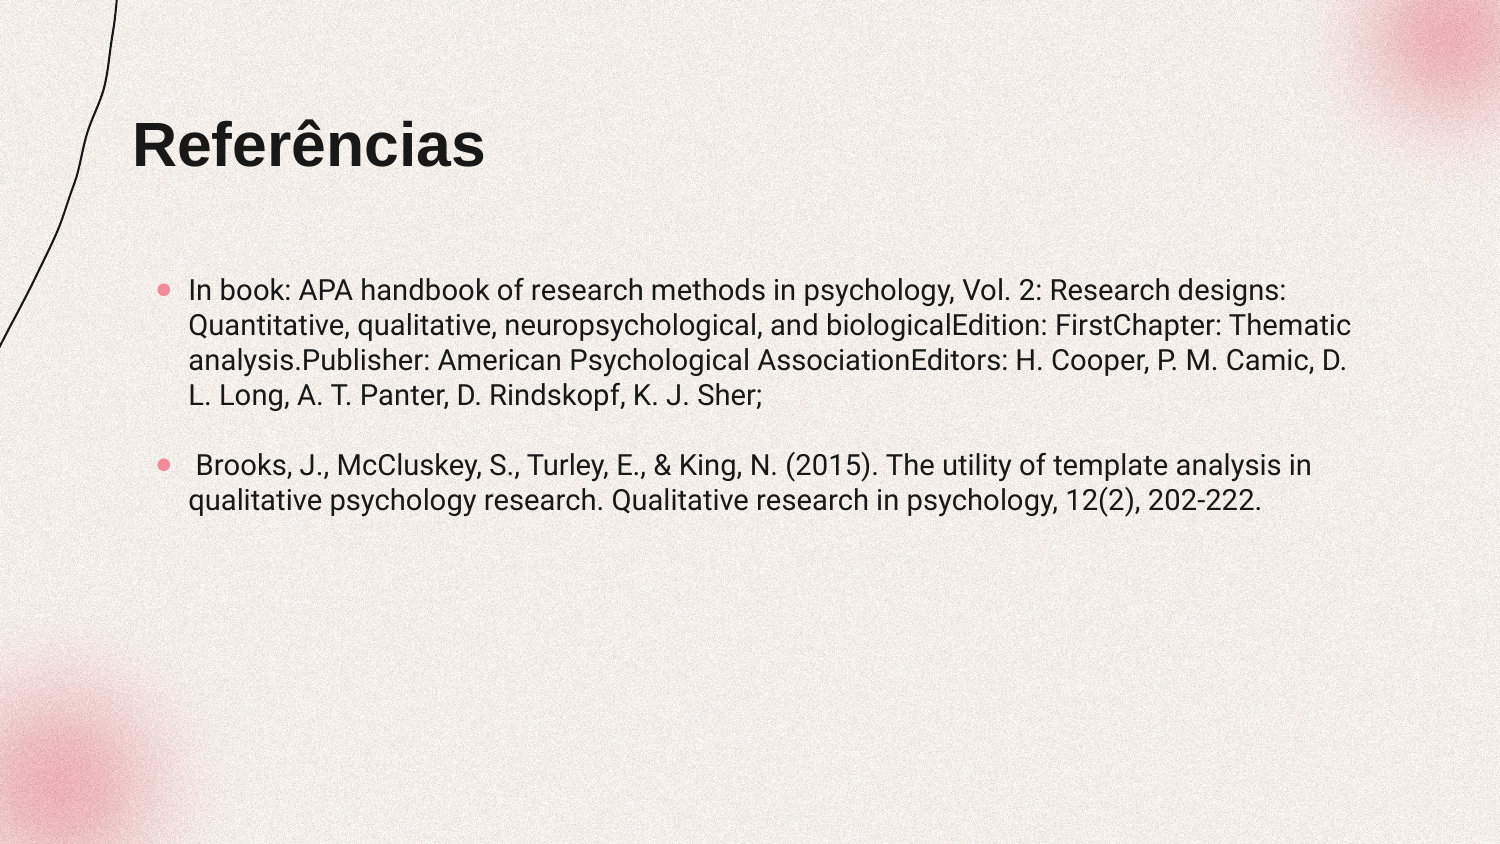

# Referências
In book: APA handbook of research methods in psychology, Vol. 2: Research designs: Quantitative, qualitative, neuropsychological, and biologicalEdition: FirstChapter: Thematic analysis.Publisher: American Psychological AssociationEditors: H. Cooper, P. M. Camic, D. L. Long, A. T. Panter, D. Rindskopf, K. J. Sher;
 Brooks, J., McCluskey, S., Turley, E., & King, N. (2015). The utility of template analysis in qualitative psychology research. Qualitative research in psychology, 12(2), 202-222.